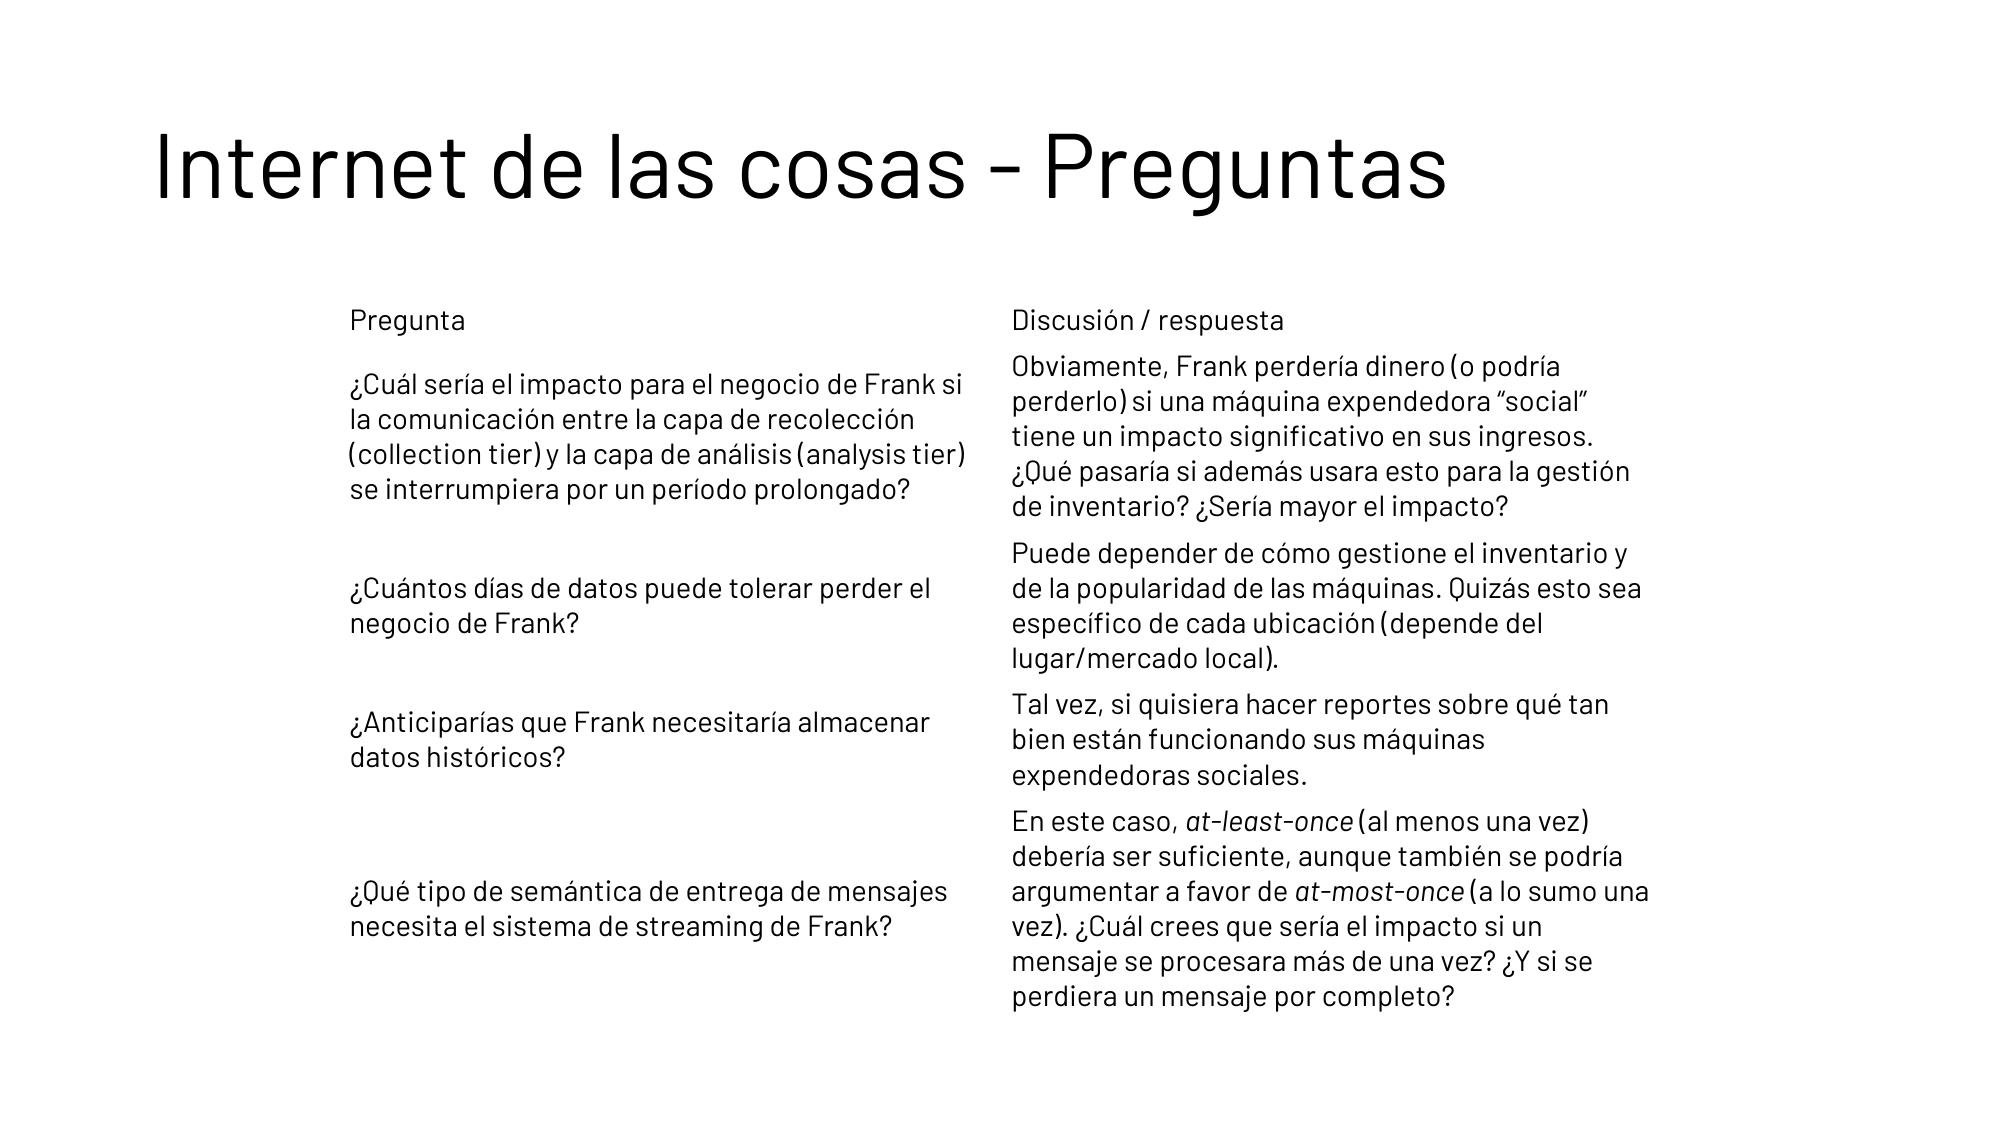

# Internet de las cosas - Preguntas
| Pregunta | Discusión / respuesta |
| --- | --- |
| ¿Cuál sería el impacto para el negocio de Frank si la comunicación entre la capa de recolección (collection tier) y la capa de análisis (analysis tier) se interrumpiera por un período prolongado? | Obviamente, Frank perdería dinero (o podría perderlo) si una máquina expendedora “social” tiene un impacto significativo en sus ingresos. ¿Qué pasaría si además usara esto para la gestión de inventario? ¿Sería mayor el impacto? |
| ¿Cuántos días de datos puede tolerar perder el negocio de Frank? | Puede depender de cómo gestione el inventario y de la popularidad de las máquinas. Quizás esto sea específico de cada ubicación (depende del lugar/mercado local). |
| ¿Anticiparías que Frank necesitaría almacenar datos históricos? | Tal vez, si quisiera hacer reportes sobre qué tan bien están funcionando sus máquinas expendedoras sociales. |
| ¿Qué tipo de semántica de entrega de mensajes necesita el sistema de streaming de Frank? | En este caso, at-least-once (al menos una vez) debería ser suficiente, aunque también se podría argumentar a favor de at-most-once (a lo sumo una vez). ¿Cuál crees que sería el impacto si un mensaje se procesara más de una vez? ¿Y si se perdiera un mensaje por completo? |